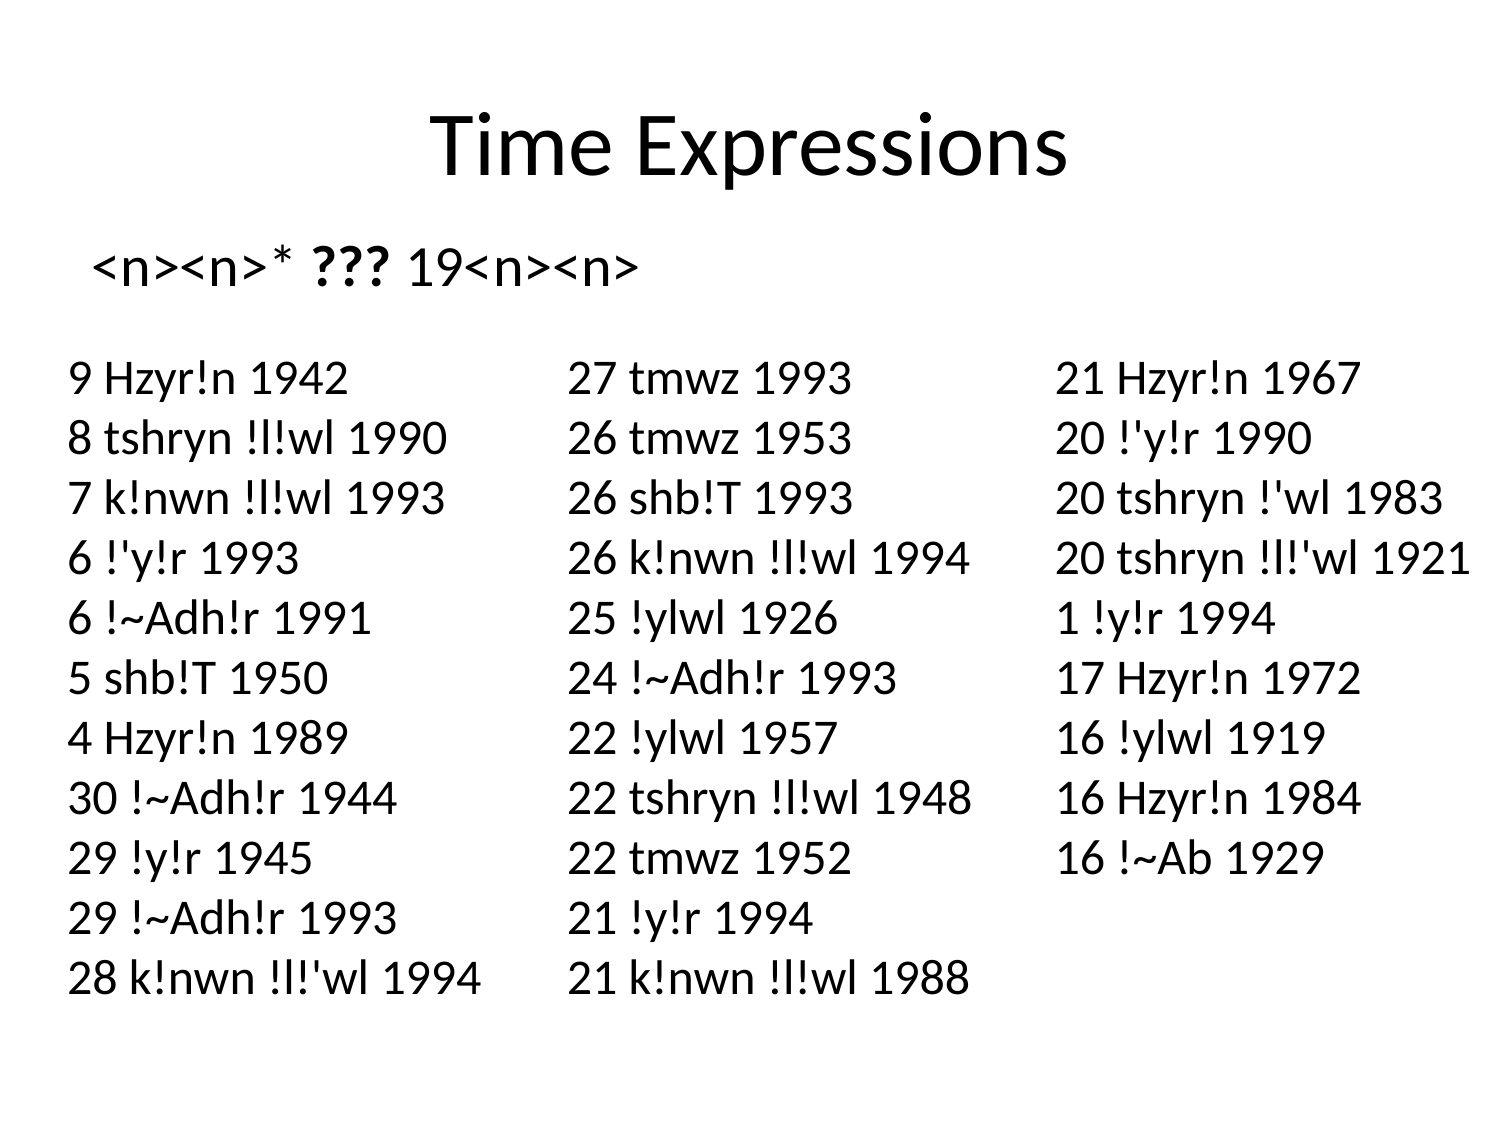

# Time Expressions
<n><n>* ??? 19<n><n>
9 Hzyr!n 1942
8 tshryn !l!wl 1990
7 k!nwn !l!wl 1993
6 !'y!r 1993
6 !~Adh!r 1991
5 shb!T 1950
4 Hzyr!n 1989
30 !~Adh!r 1944
29 !y!r 1945
29 !~Adh!r 1993
28 k!nwn !l!'wl 1994
27 tmwz 1993
26 tmwz 1953
26 shb!T 1993
26 k!nwn !l!wl 1994
25 !ylwl 1926
24 !~Adh!r 1993
22 !ylwl 1957
22 tshryn !l!wl 1948
22 tmwz 1952
21 !y!r 1994
21 k!nwn !l!wl 1988
21 Hzyr!n 1967
20 !'y!r 1990
20 tshryn !'wl 1983
20 tshryn !l!'wl 1921
1 !y!r 1994
17 Hzyr!n 1972
16 !ylwl 1919
16 Hzyr!n 1984
16 !~Ab 1929